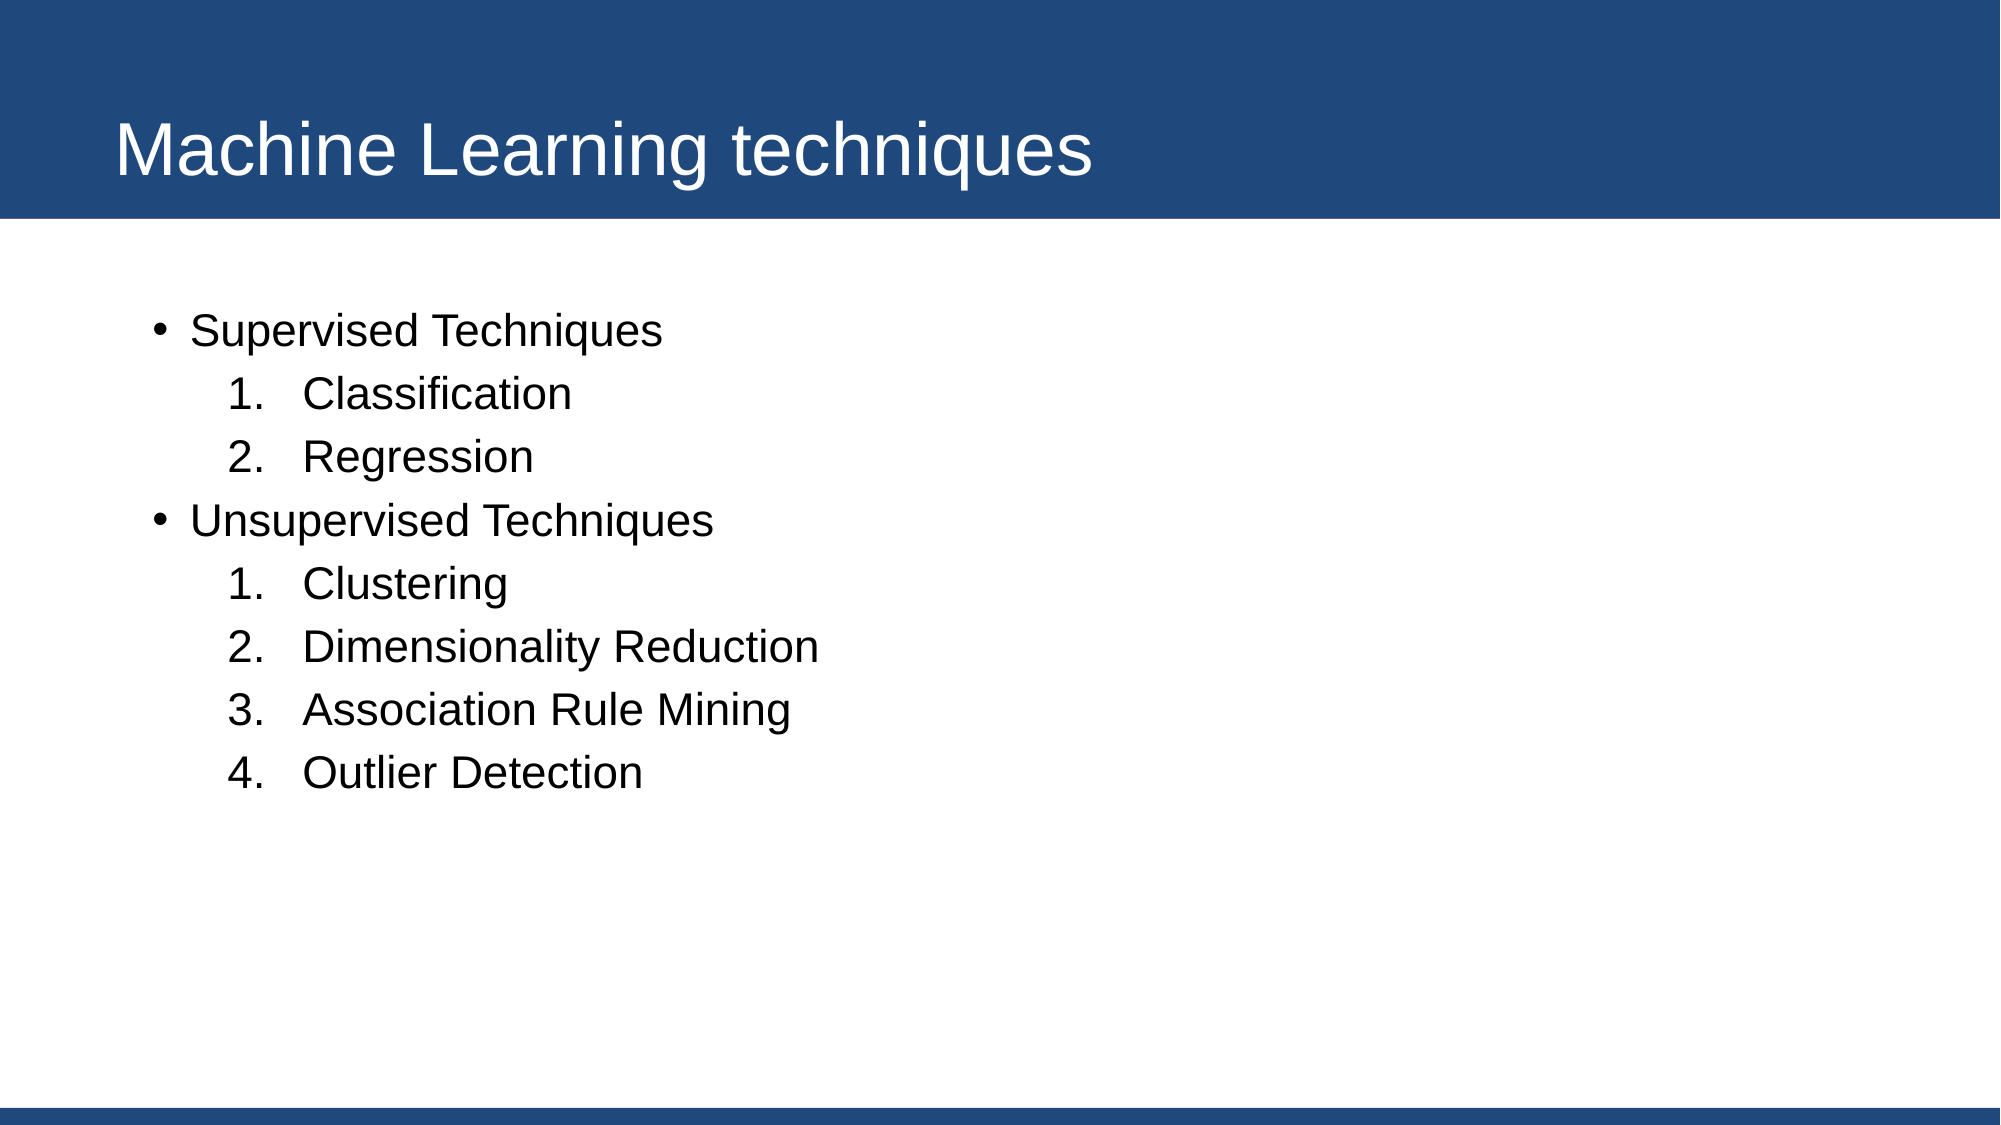

# Machine Learning techniques
Supervised Techniques
Classification
Regression
Unsupervised Techniques
Clustering
Dimensionality Reduction
Association Rule Mining
Outlier Detection